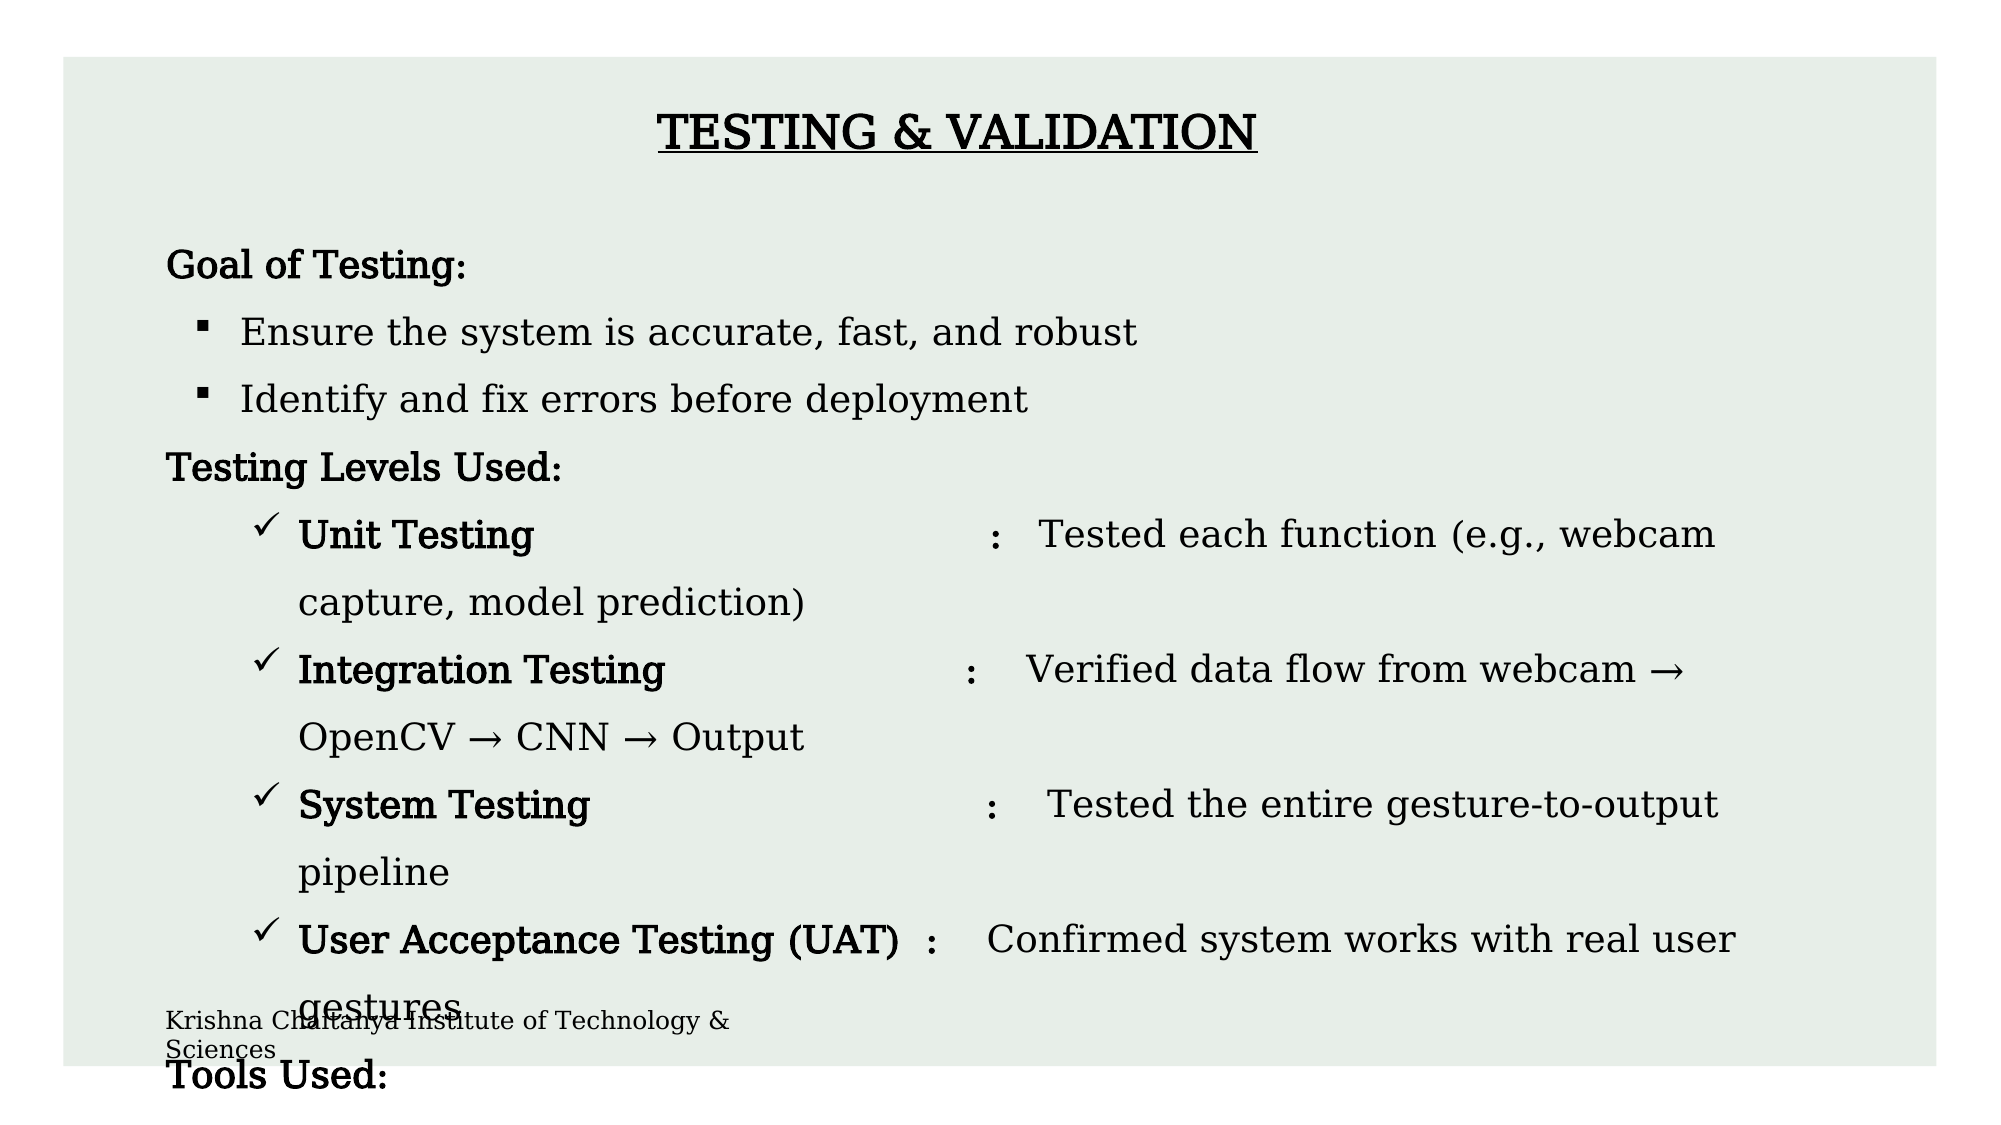

TESTING & VALIDATION
Goal of Testing:
Ensure the system is accurate, fast, and robust
Identify and fix errors before deployment
Testing Levels Used:
Unit Testing                                      :   Tested each function (e.g., webcam capture, model prediction)
Integration Testing                         :    Verified data flow from webcam → OpenCV → CNN → Output
System Testing                                 :    Tested the entire gesture-to-output pipeline
User Acceptance Testing (UAT)  :    Confirmed system works with real user gestures
Tools Used:
Python’s unit test and manual live testing with webcam
Logging for output tracking and debugging.
Krishna Chaitanya Institute of Technology & Sciences